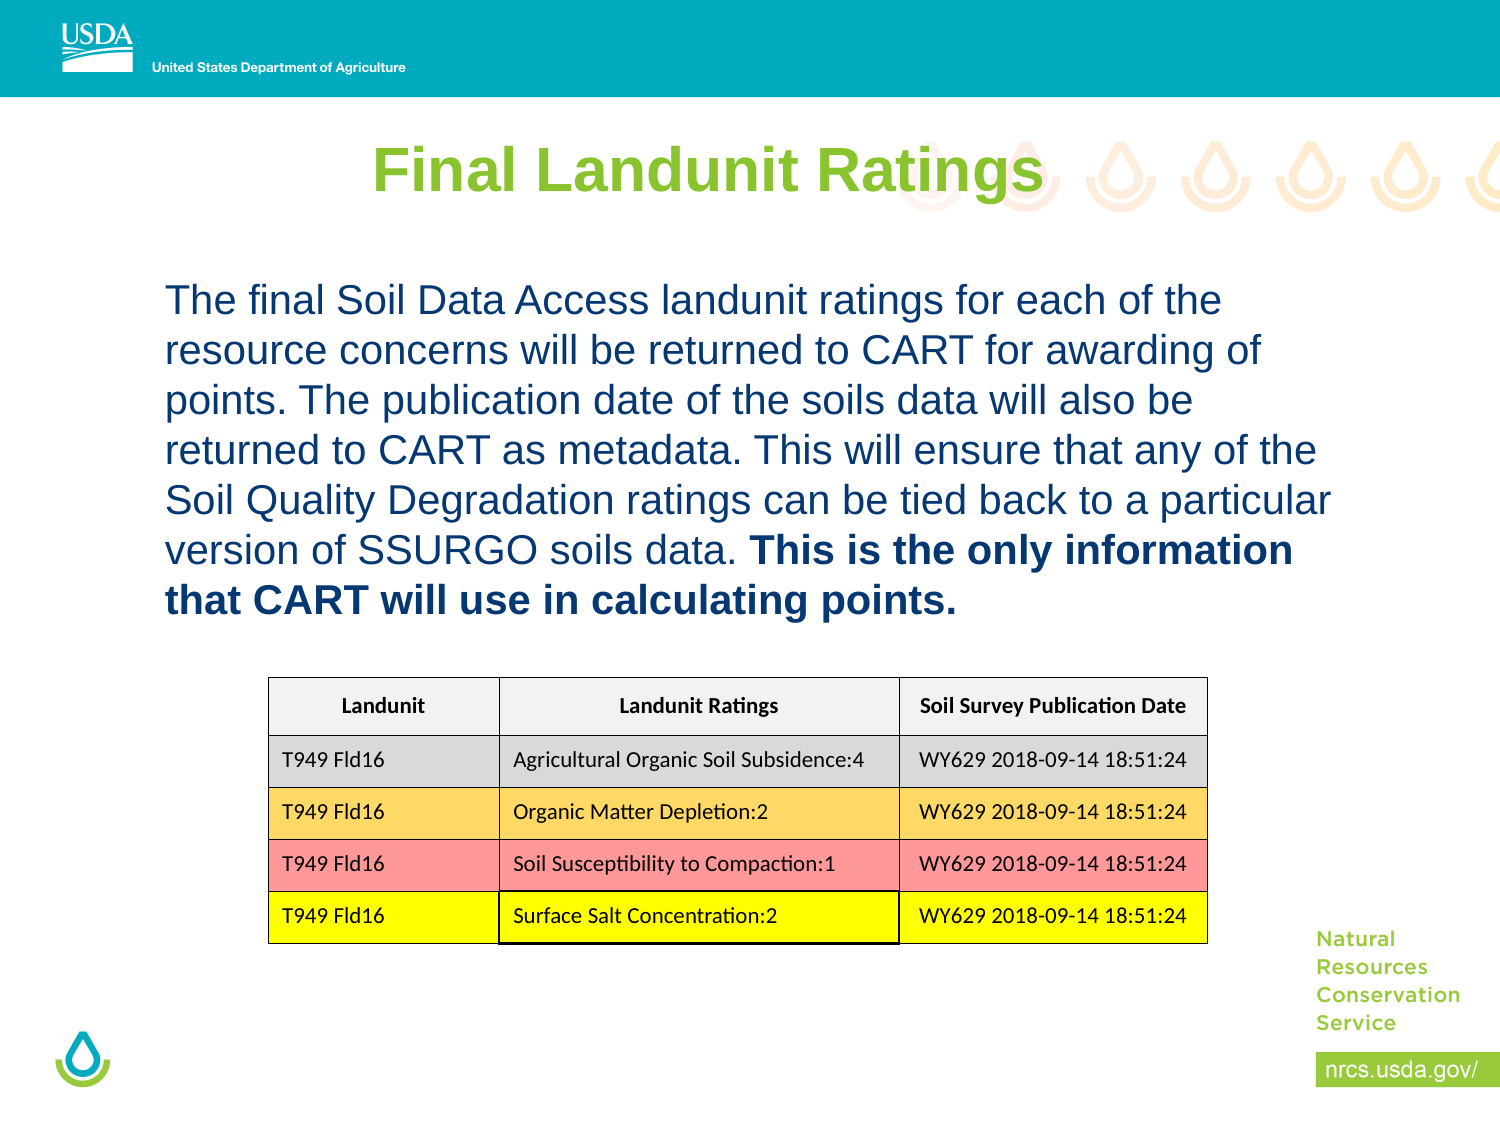

Final Landunit Ratings
The final Soil Data Access landunit ratings for each of the resource concerns will be returned to CART for awarding of points. The publication date of the soils data will also be returned to CART as metadata. This will ensure that any of the Soil Quality Degradation ratings can be tied back to a particular version of SSURGO soils data. This is the only information that CART will use in calculating points.
| Landunit | Landunit Ratings | Soil Survey Publication Date |
| --- | --- | --- |
| T949 Fld16 | Agricultural Organic Soil Subsidence:4 | WY629 2018-09-14 18:51:24 |
| T949 Fld16 | Organic Matter Depletion:2 | WY629 2018-09-14 18:51:24 |
| T949 Fld16 | Soil Susceptibility to Compaction:1 | WY629 2018-09-14 18:51:24 |
| T949 Fld16 | Surface Salt Concentration:2 | WY629 2018-09-14 18:51:24 |